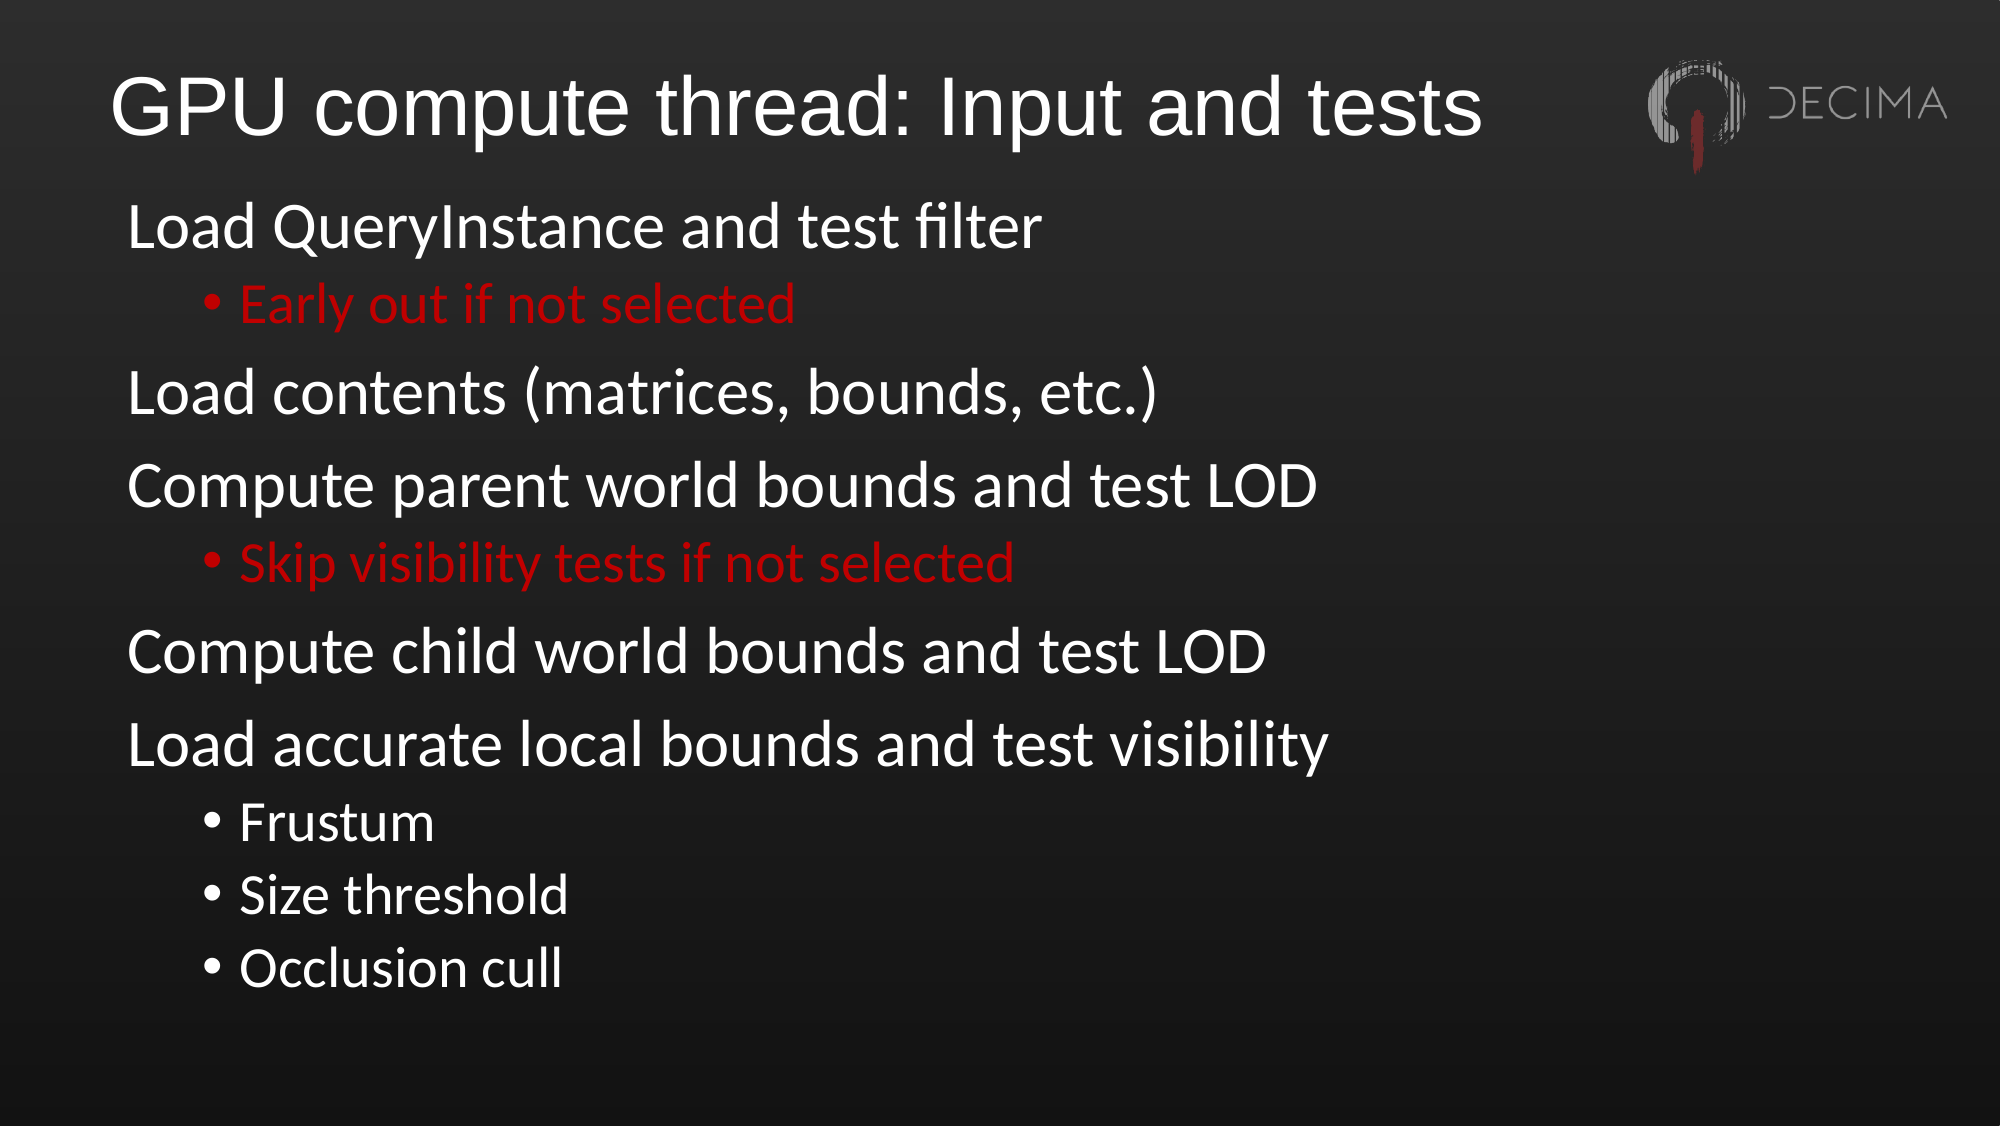

# GPU compute thread: Input and tests
Load QueryInstance and test filter
Early out if not selected
Load contents (matrices, bounds, etc.)
Compute parent world bounds and test LOD
Skip visibility tests if not selected
Compute child world bounds and test LOD
Load accurate local bounds and test visibility
Frustum
Size threshold
Occlusion cull